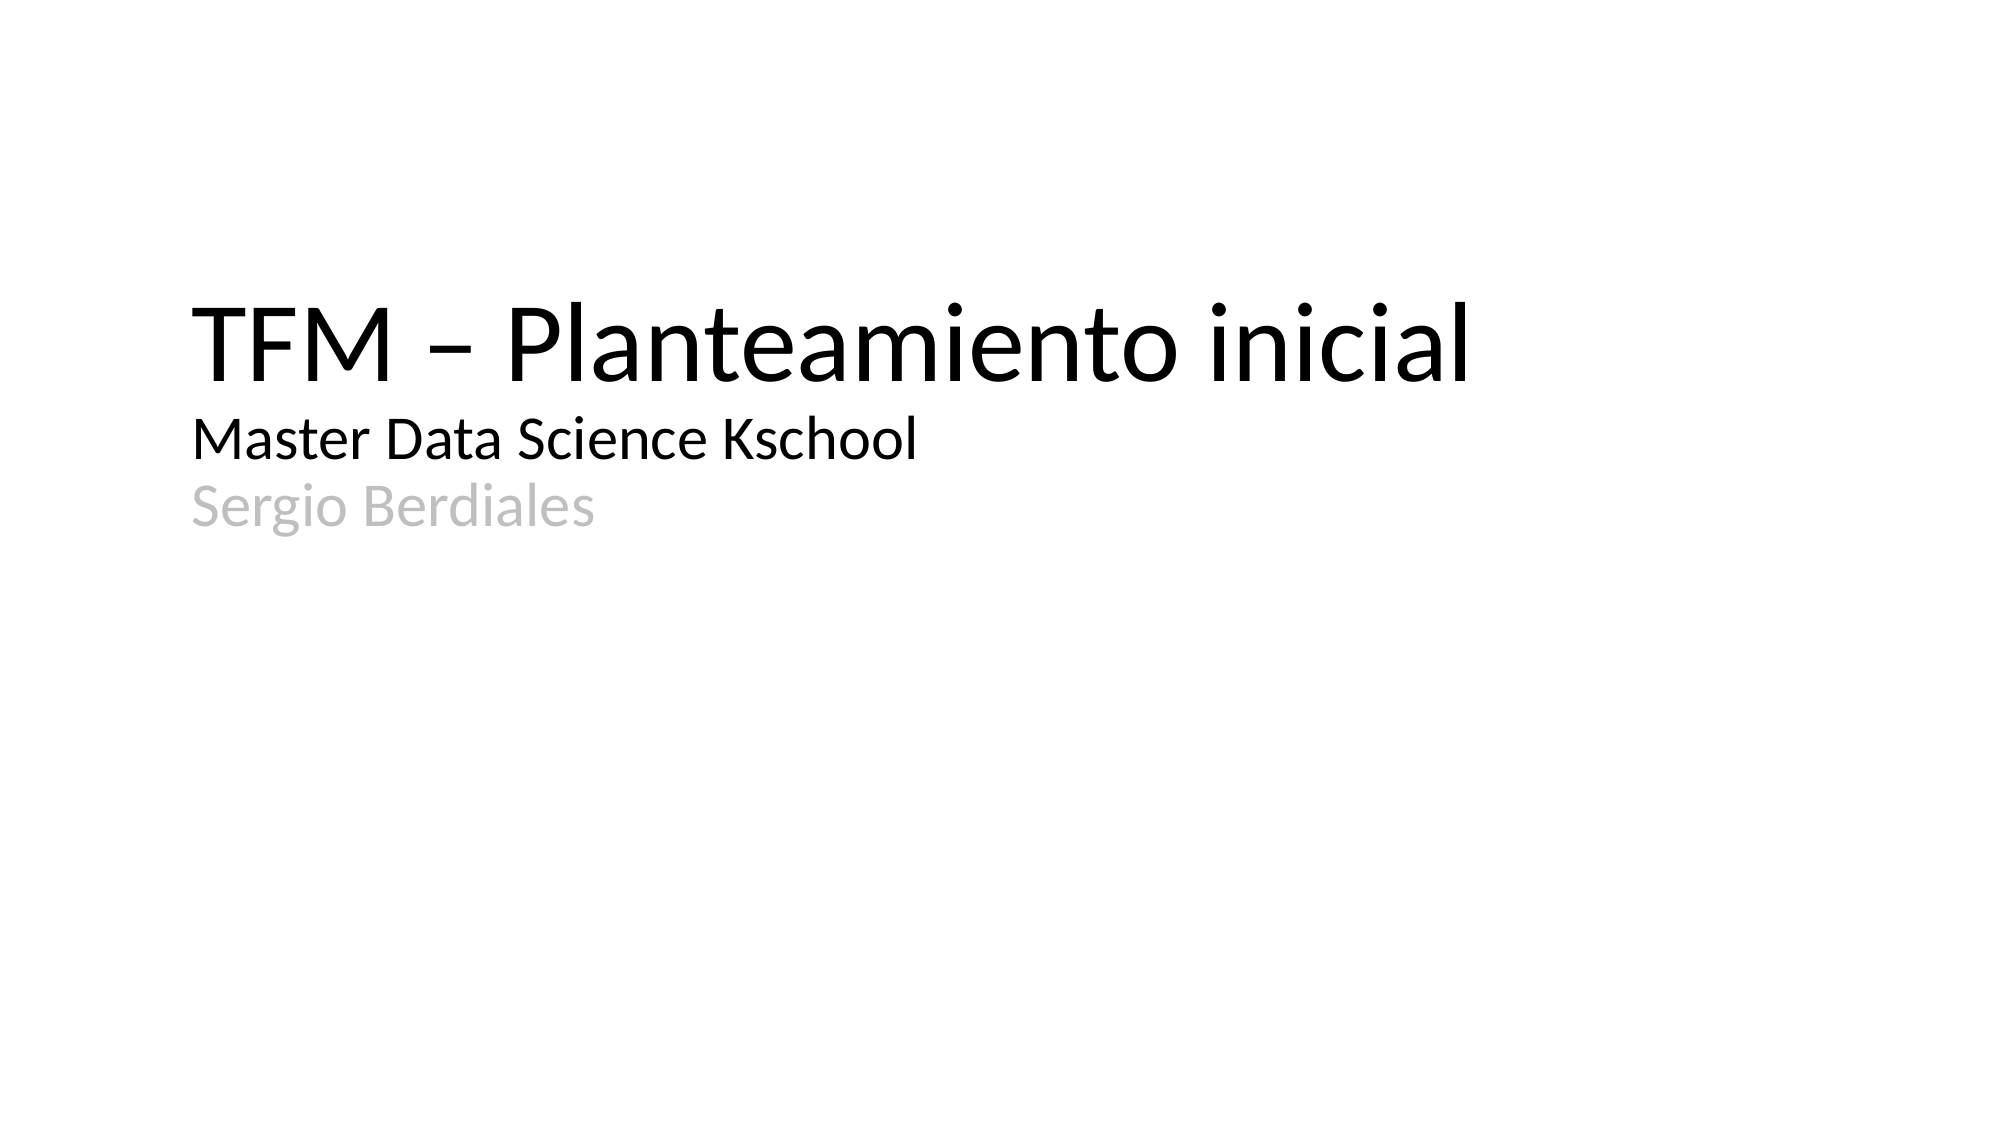

# TFM – Planteamiento inicial Master Data Science Kschool Sergio Berdiales